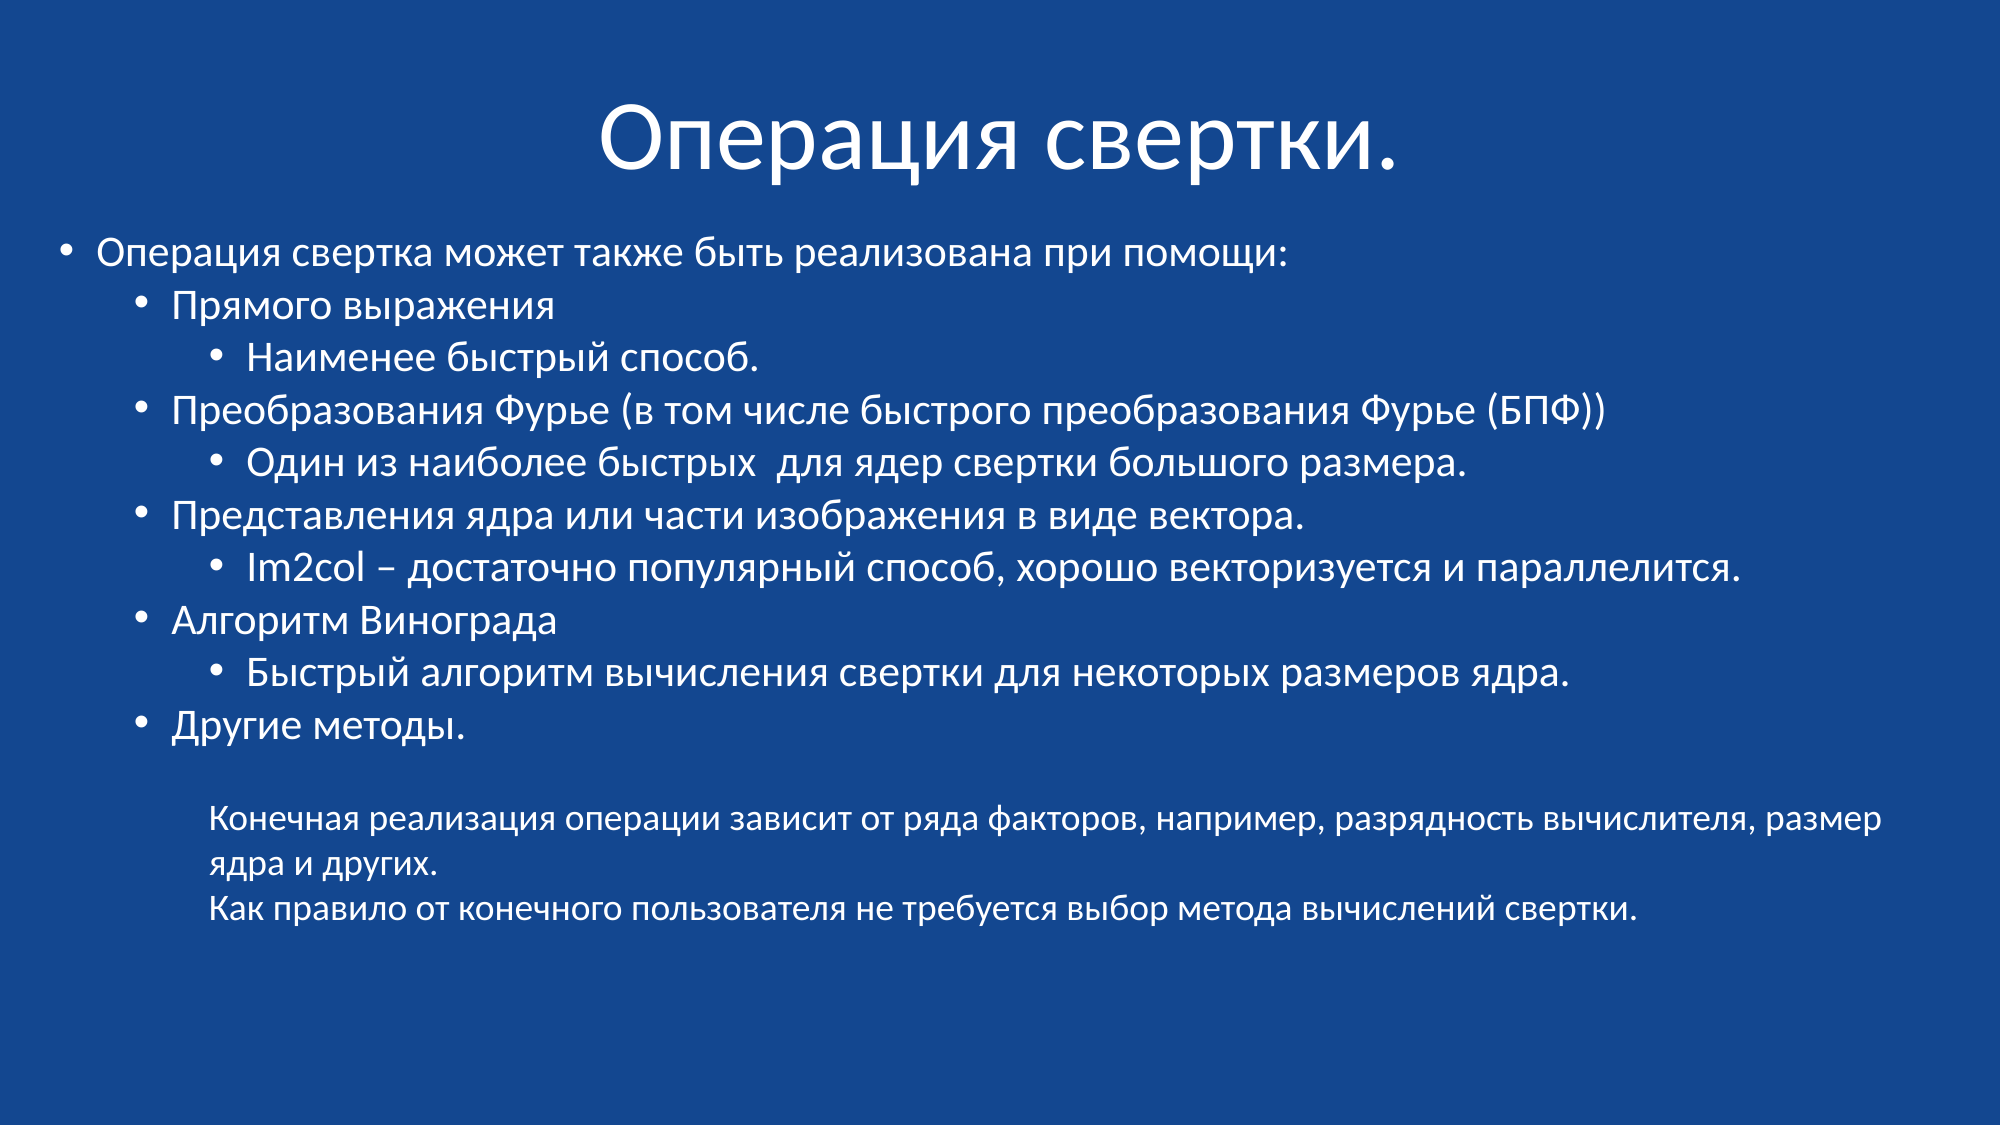

# Операция свертки.
Операция свертка может также быть реализована при помощи:
Прямого выражения
Наименее быстрый способ.
Преобразования Фурье (в том числе быстрого преобразования Фурье (БПФ))
Один из наиболее быстрых  для ядер свертки большого размера.
Представления ядра или части изображения в виде вектора.
Im2col – достаточно популярный способ, хорошо векторизуется и параллелится.
Алгоритм Винограда
Быстрый алгоритм вычисления свертки для некоторых размеров ядра.
Другие методы.

Конечная реализация операции зависит от ряда факторов, например, разрядность вычислителя, размер ядра и других.
Как правило от конечного пользователя не требуется выбор метода вычислений свертки.